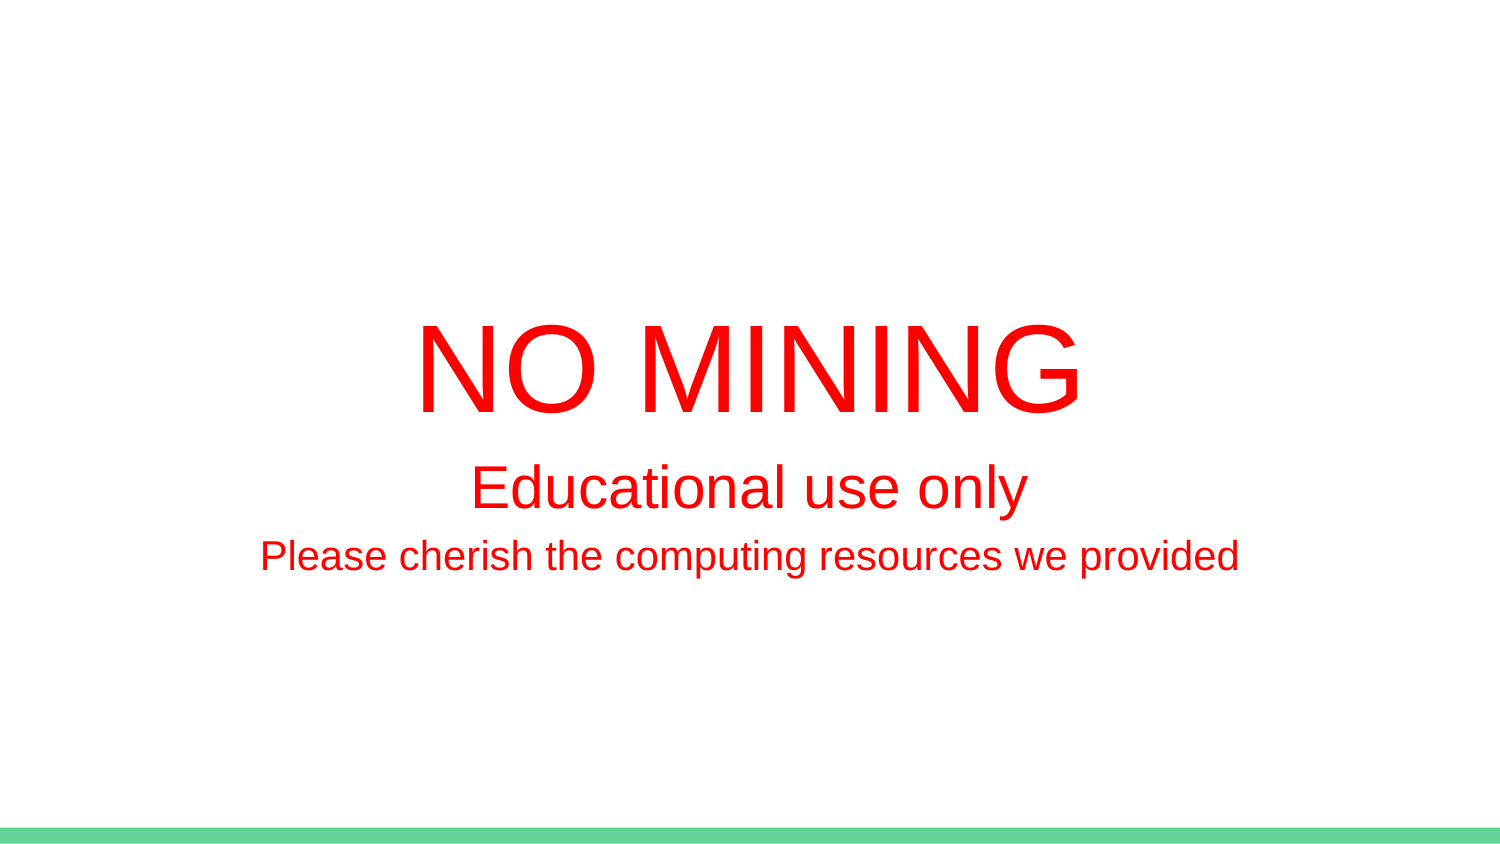

NO MINING
Educational use only
Please cherish the computing resources we provided